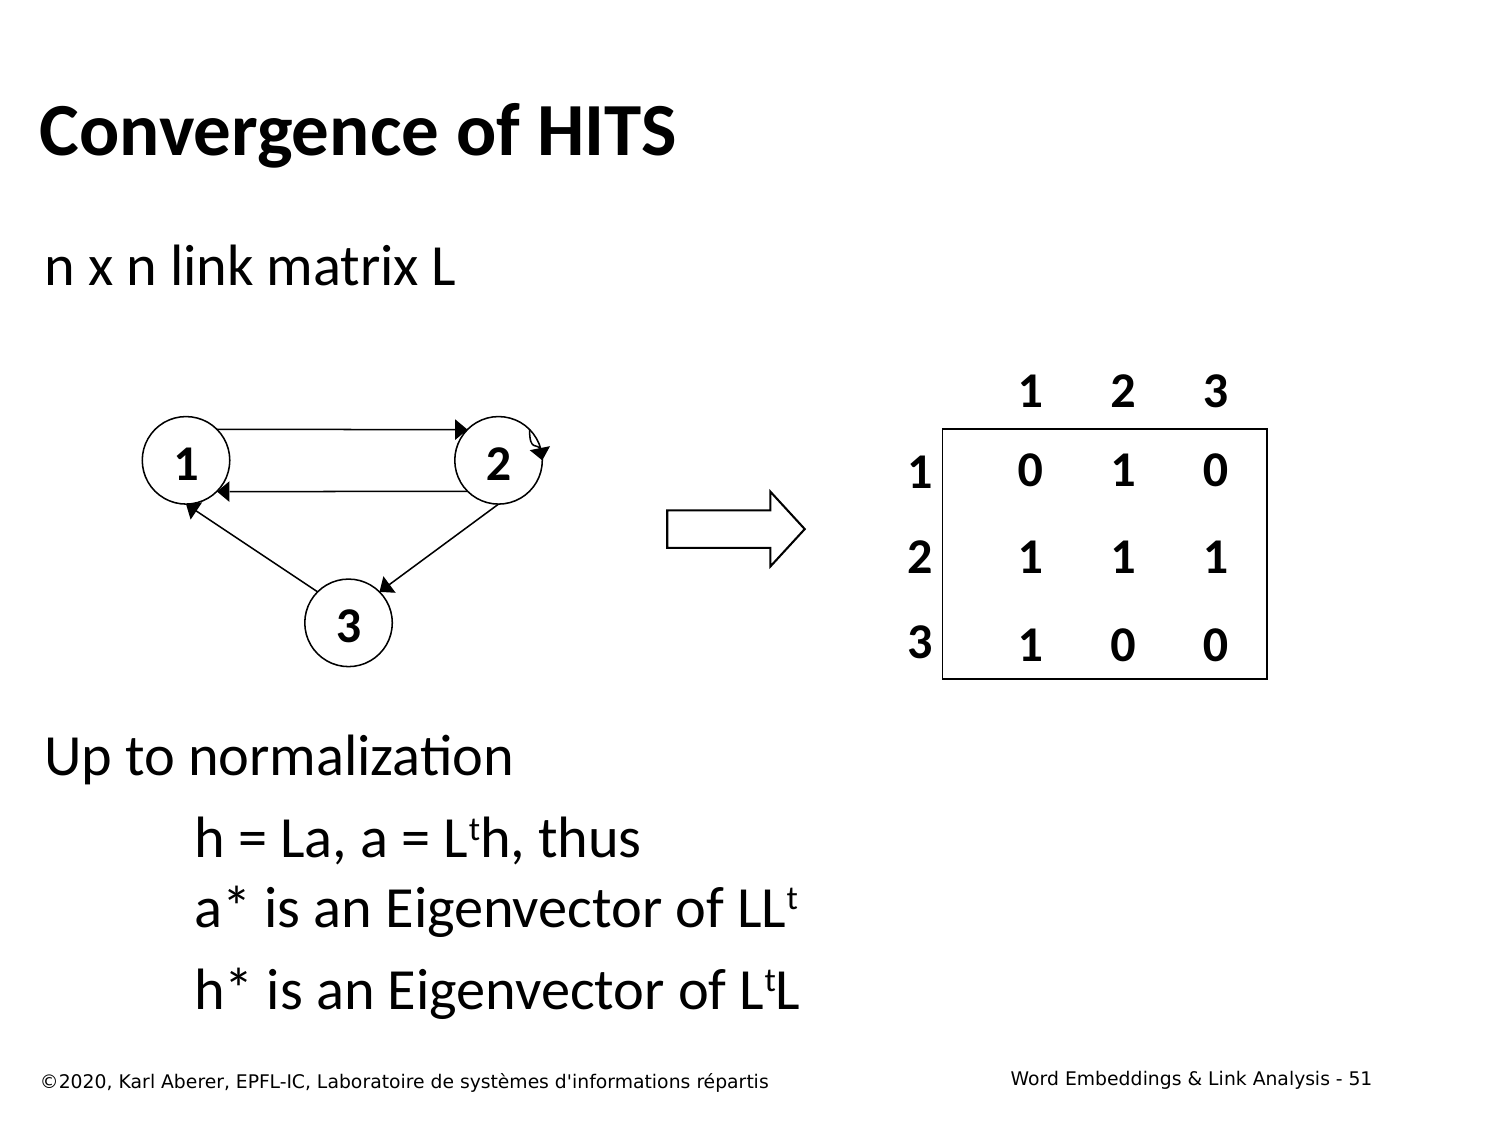

# Convergence of HITS
n x n link matrix L

Up to normalization
	h = La, a = Lth, thus
	a* is an Eigenvector of LLt
	h* is an Eigenvector of LtL
 1      2      3
1
2
1
2
3

 0      1      0

 1      1      1
3
 1      0      0
©2020, Karl Aberer, EPFL-IC, Laboratoire de systèmes d'informations répartis